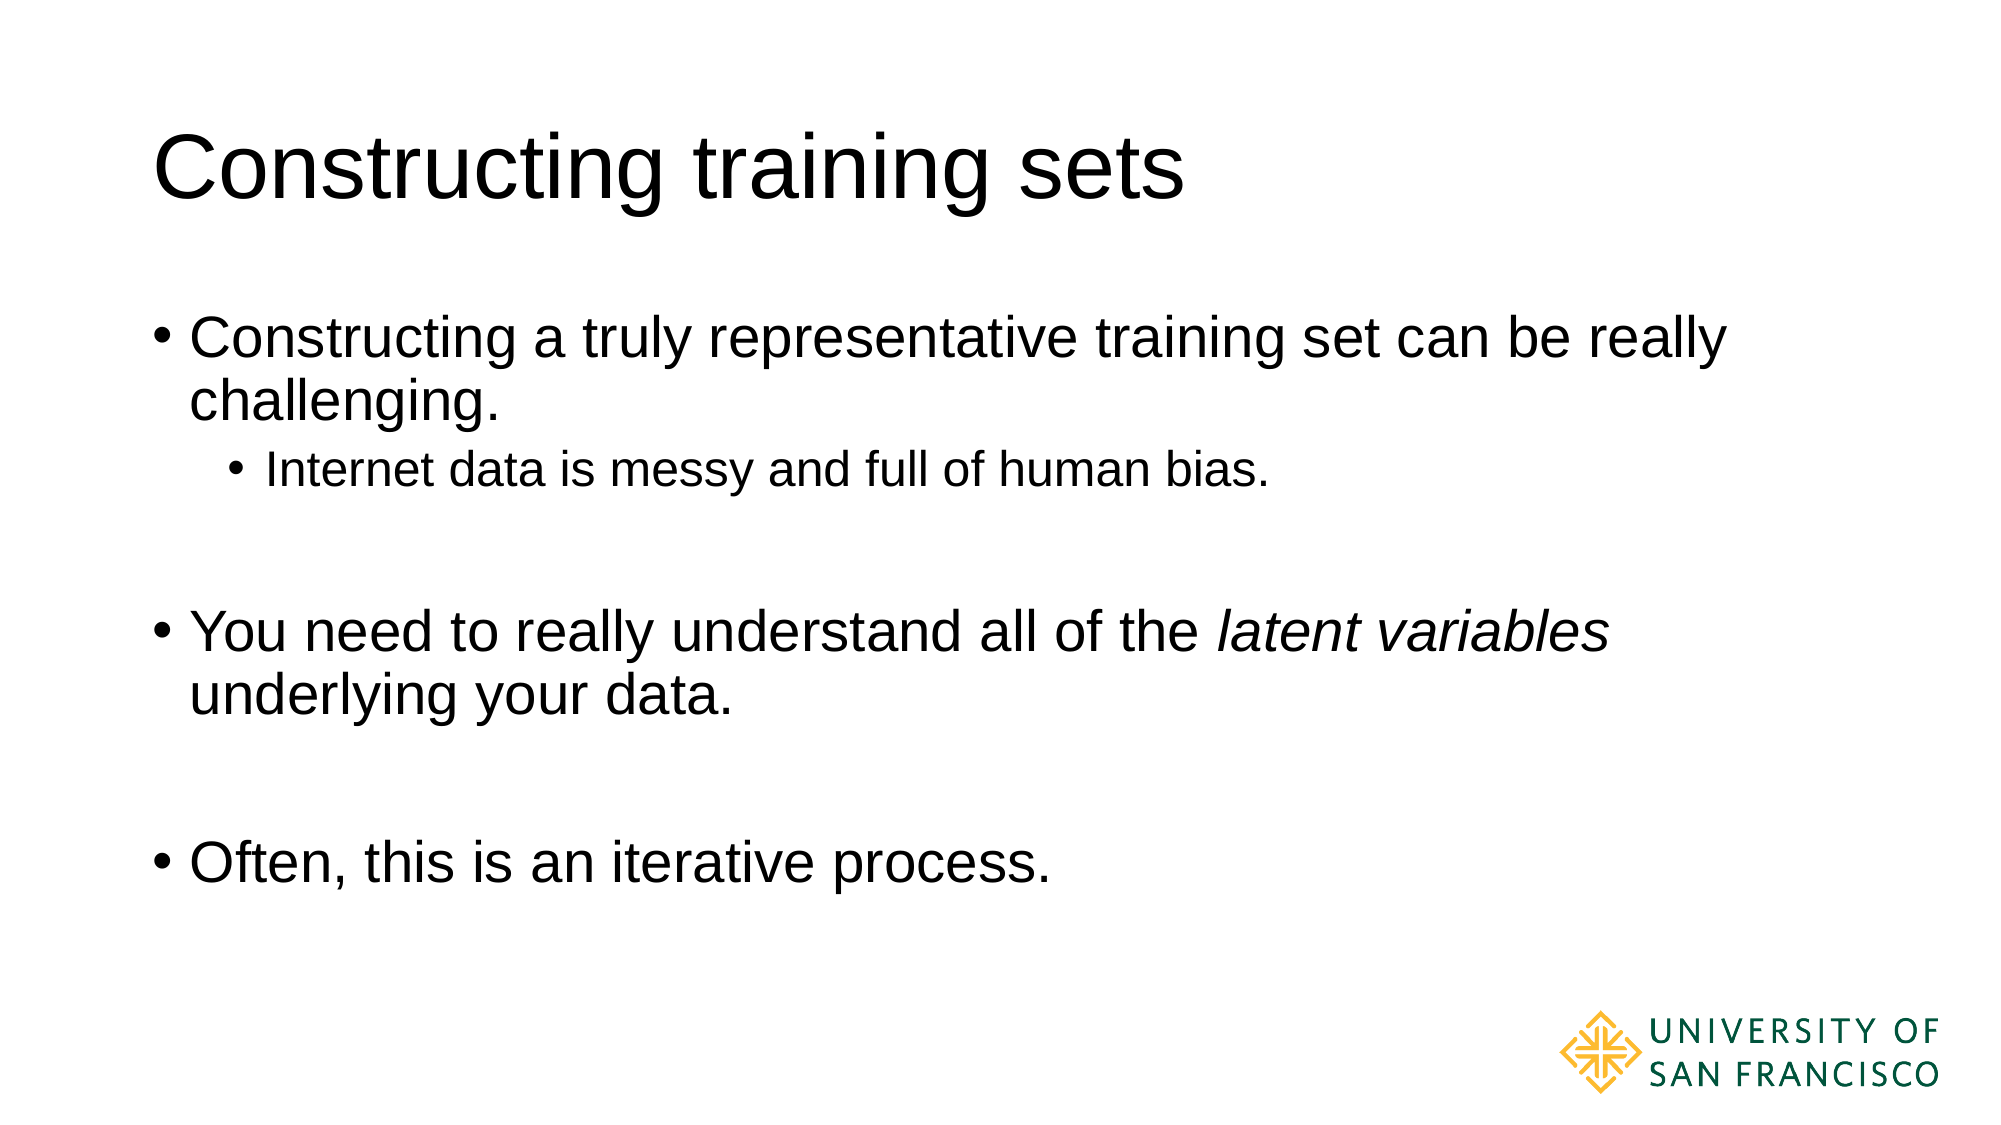

# Constructing training sets
Constructing a truly representative training set can be really challenging.
Internet data is messy and full of human bias.

You need to really understand all of the latent variables underlying your data.

Often, this is an iterative process.